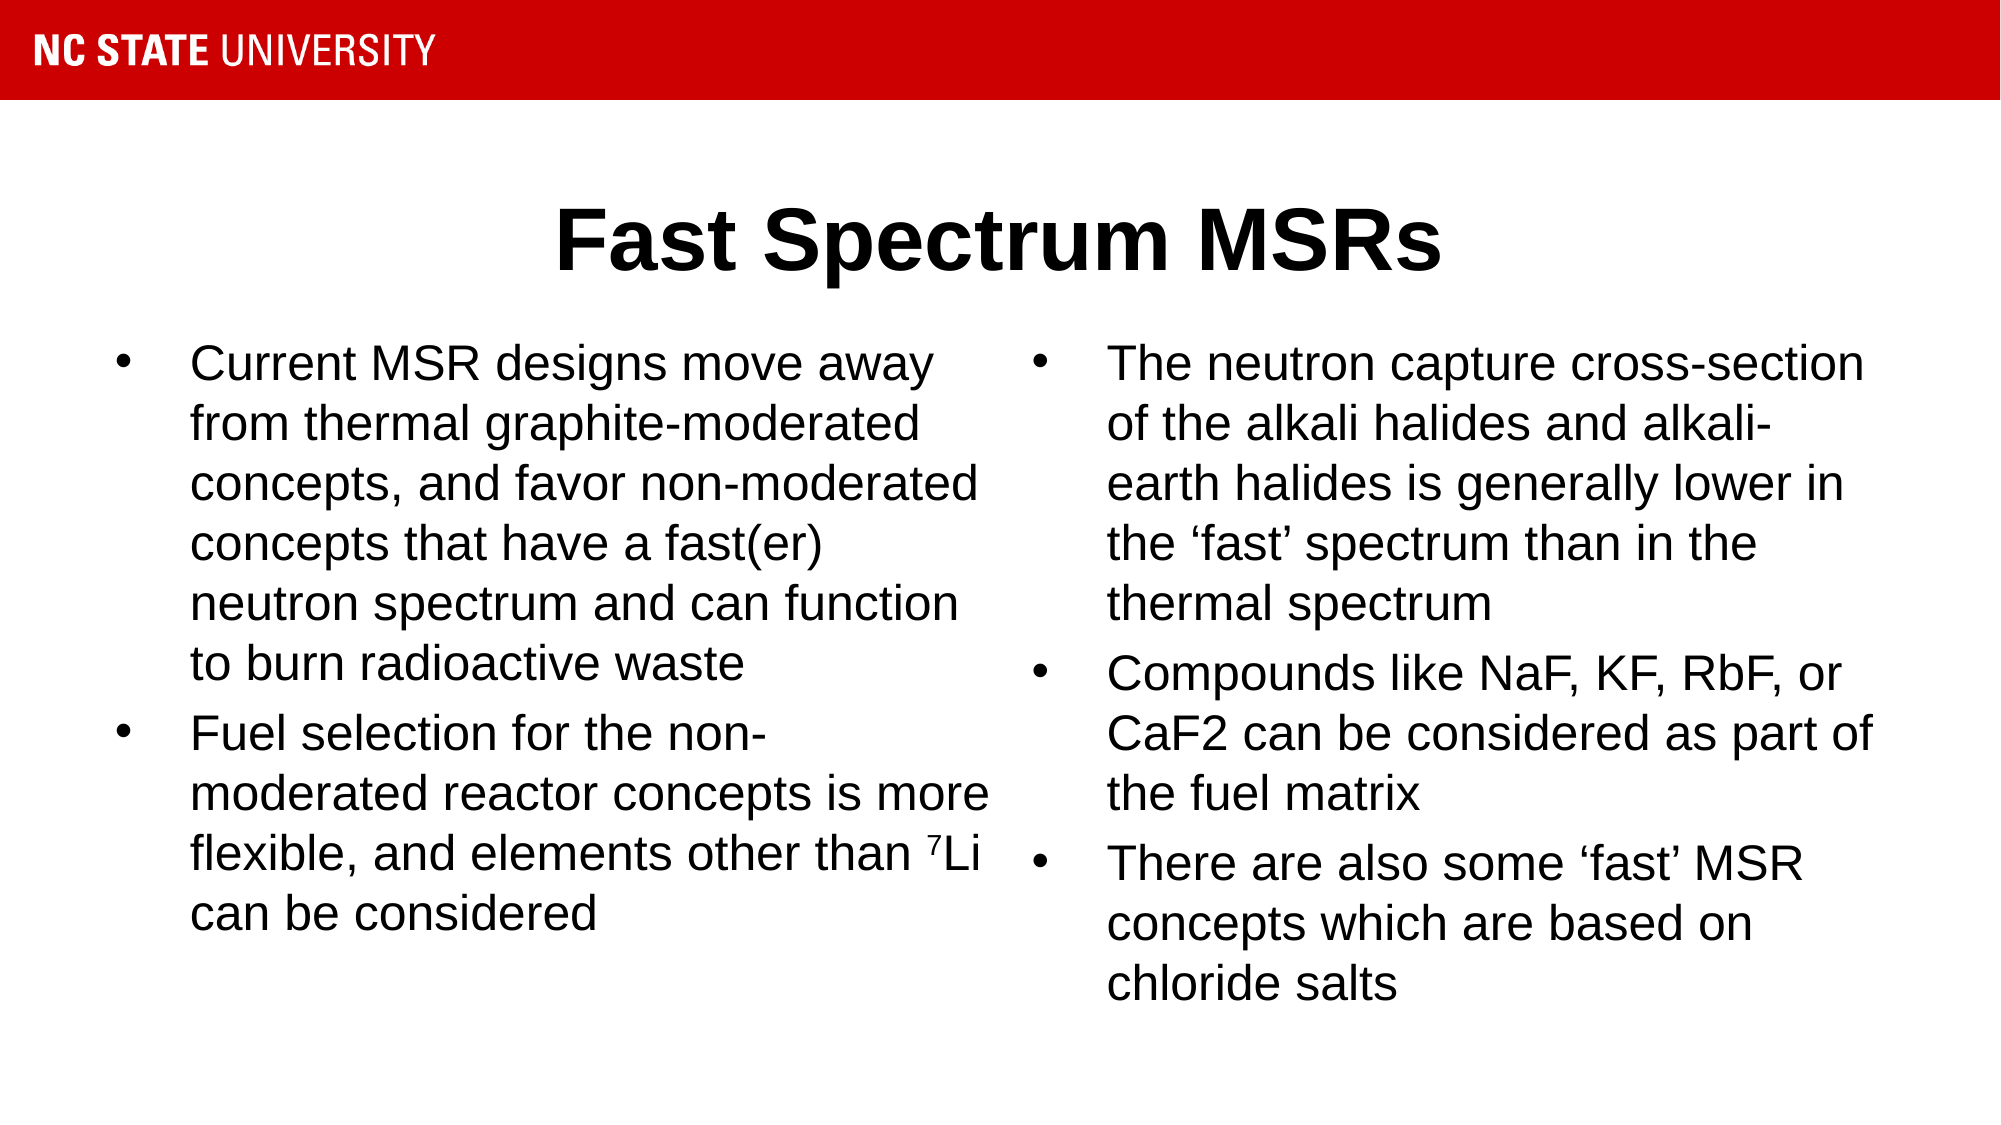

# Fast Spectrum MSRs
Current MSR designs move away from thermal graphite-moderated concepts, and favor non-moderated concepts that have a fast(er) neutron spectrum and can function to burn radioactive waste
Fuel selection for the non-moderated reactor concepts is more flexible, and elements other than 7Li can be considered
The neutron capture cross-section of the alkali halides and alkali-earth halides is generally lower in the ‘fast’ spectrum than in the thermal spectrum
Compounds like NaF, KF, RbF, or CaF2 can be considered as part of the fuel matrix
There are also some ‘fast’ MSR concepts which are based on chloride salts